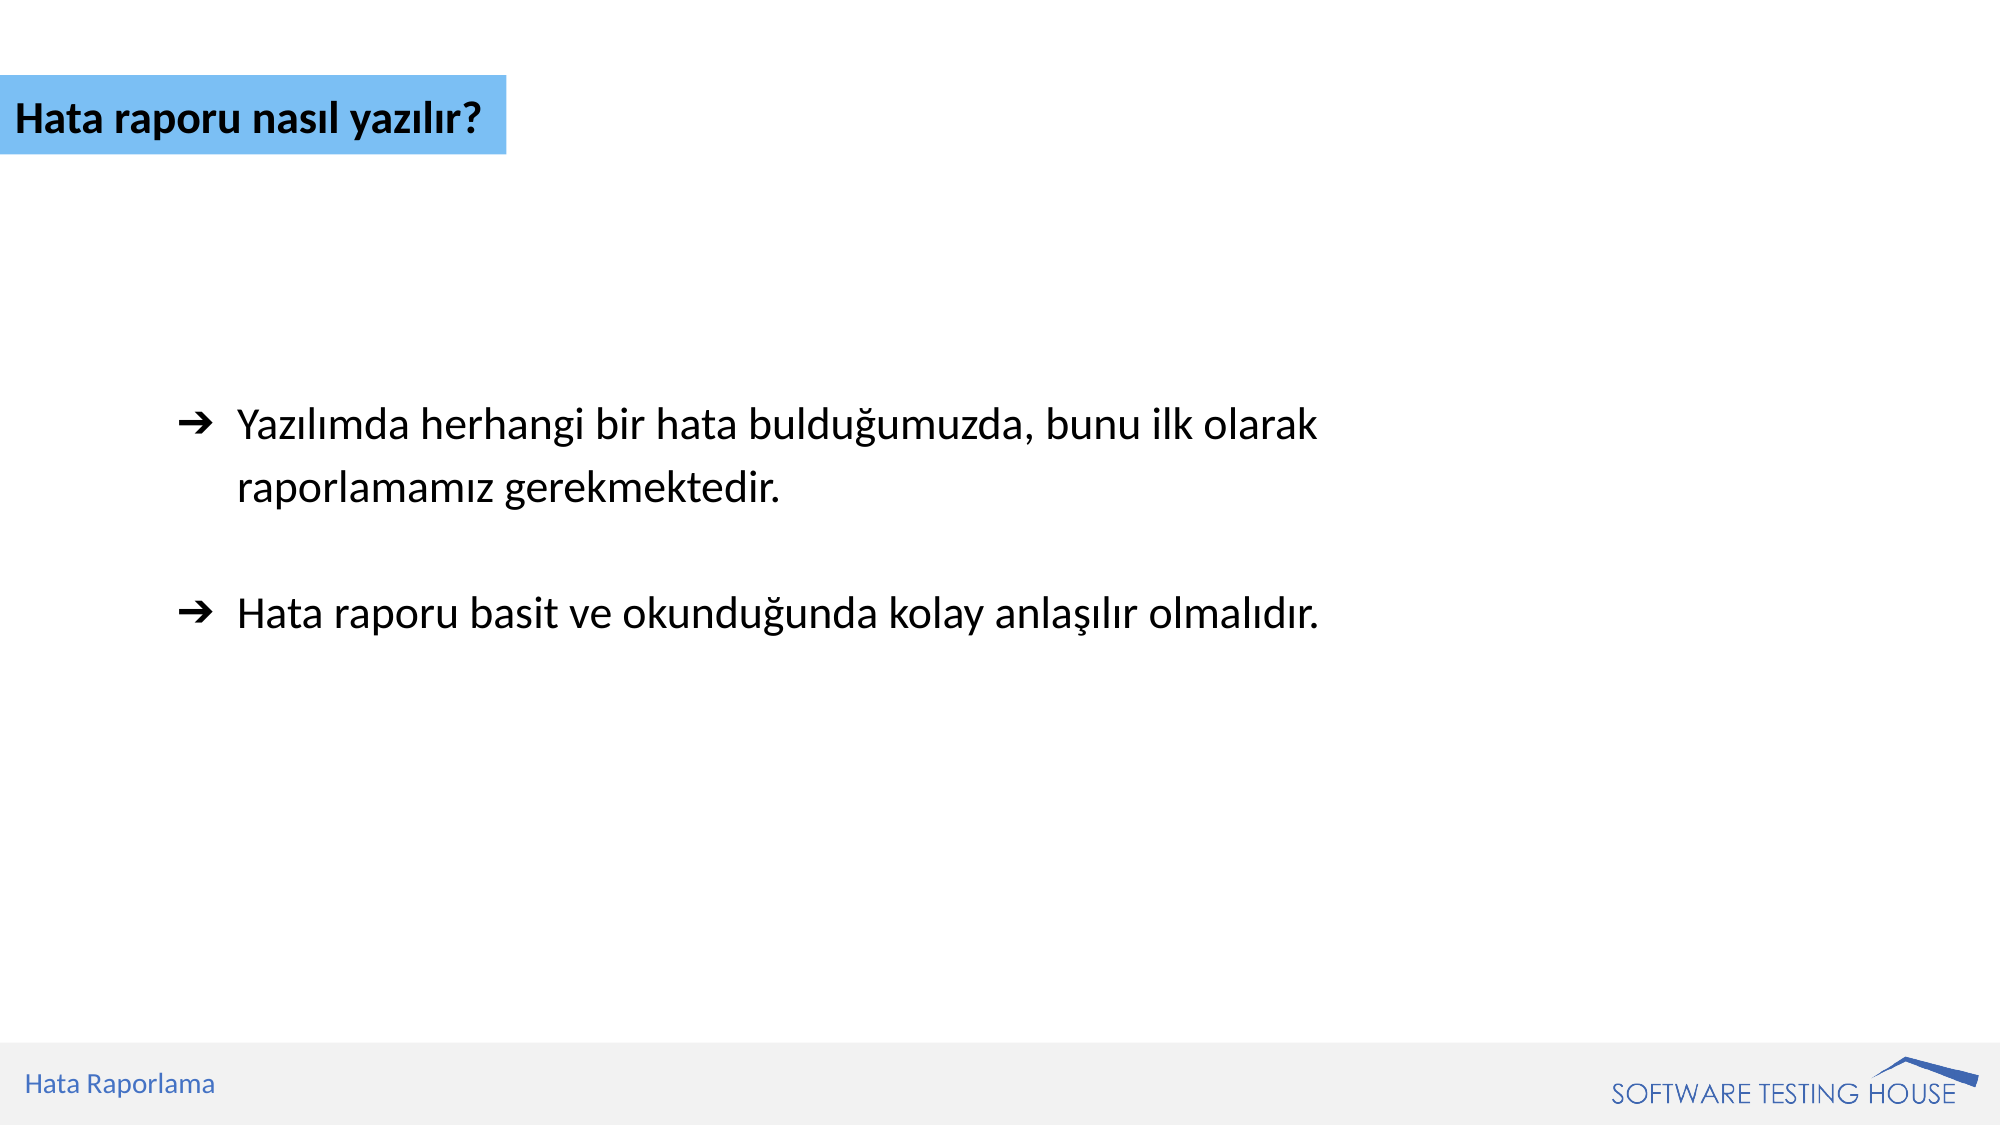

Hata raporu nasıl yazılır?

Yazılımda herhangi bir hata bulduğumuzda, bunu ilk olarak raporlamamız gerekmektedir.

Hata raporu basit ve okunduğunda kolay anlaşılır olmalıdır.
Hata Raporlama